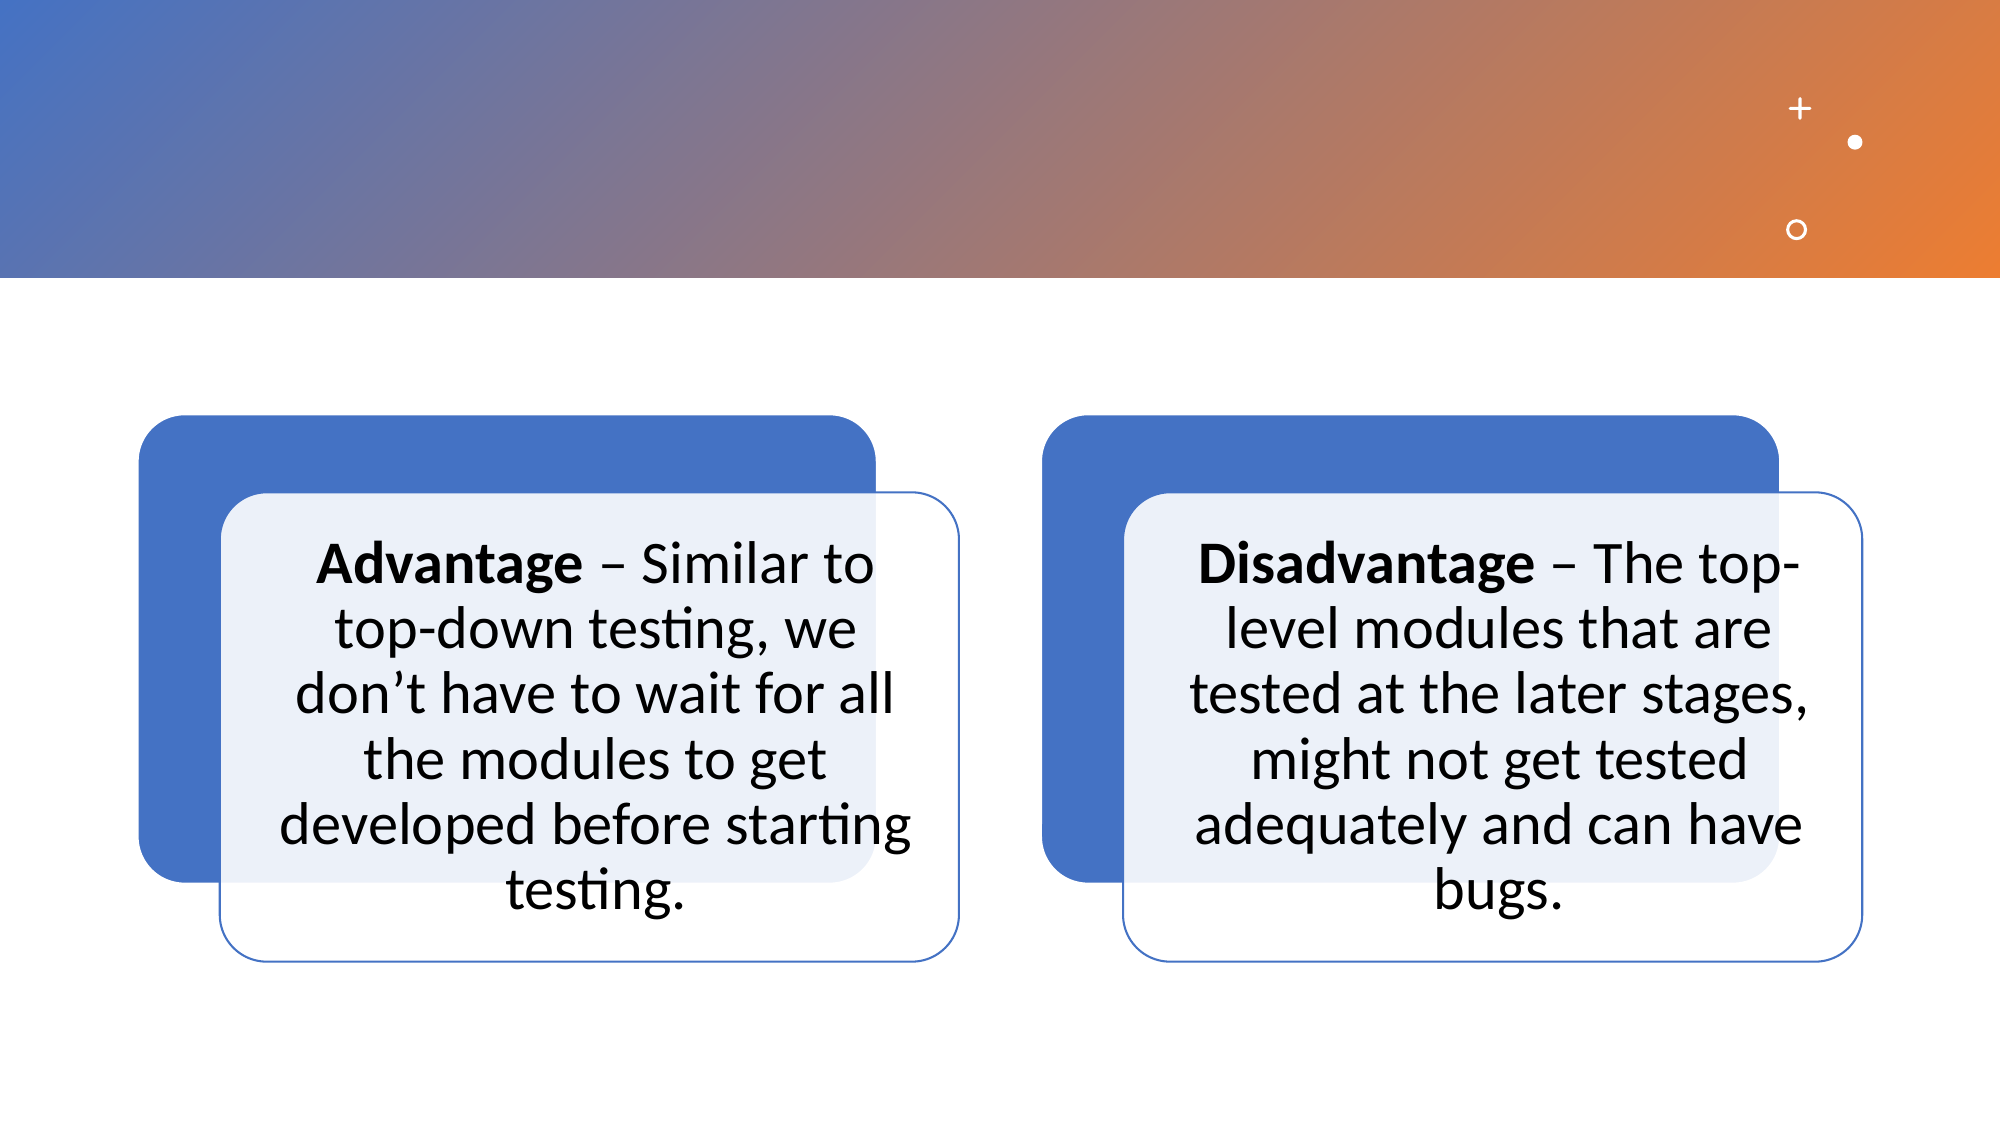

Advantage – Similar to top-down testing, we don’t have to wait for all the modules to get developed before starting testing.
Disadvantage – The top-level modules that are tested at the later stages, might not get tested adequately and can have bugs.